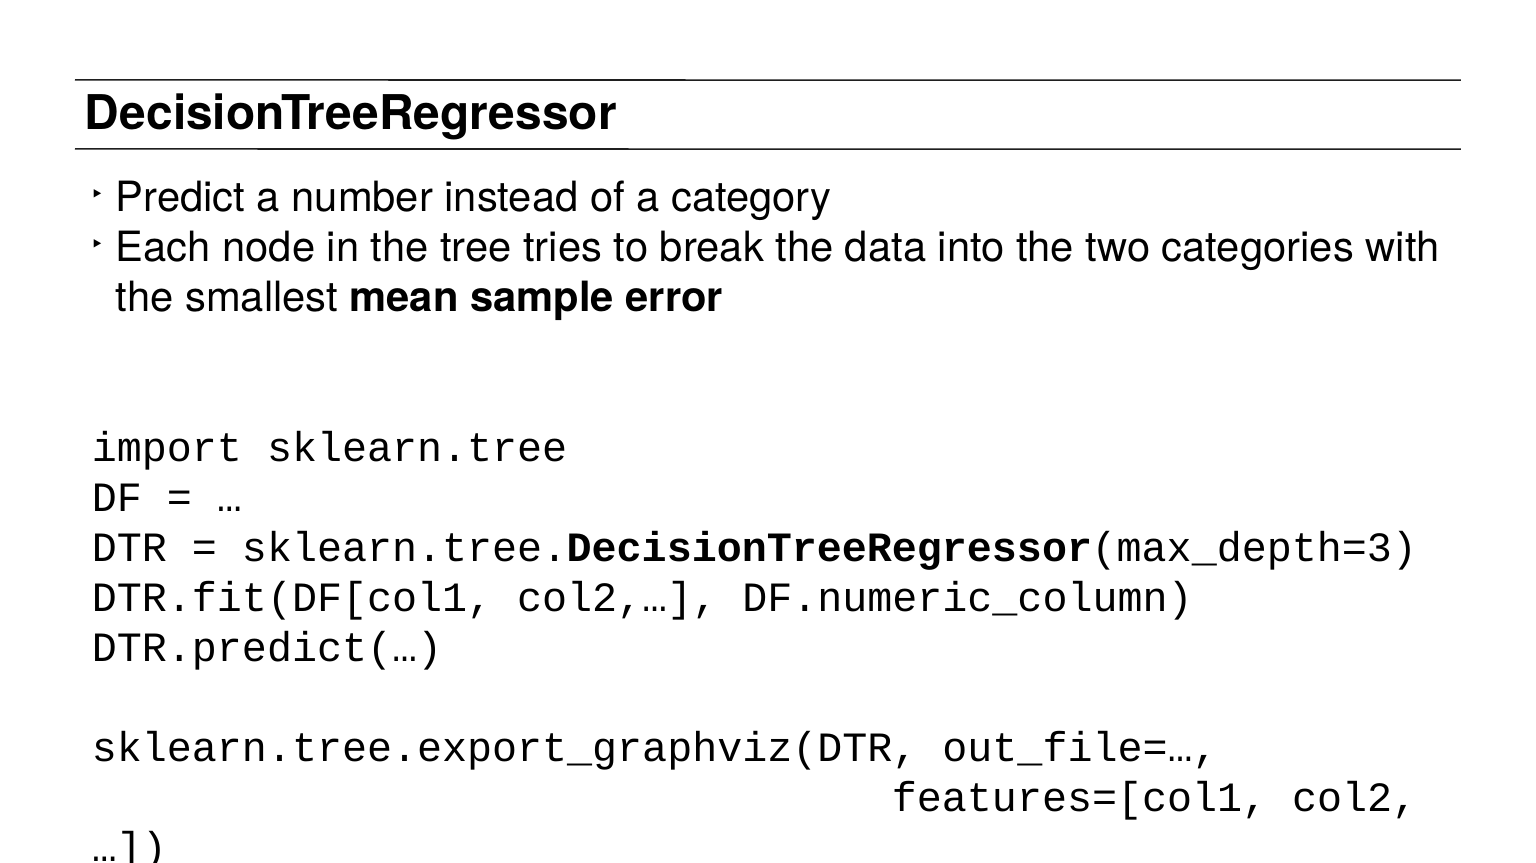

# DecisionTreeRegressor
Predict a number instead of a category
Each node in the tree tries to break the data into the two categories with the smallest mean sample error

import sklearn.tree
DF = …
DTR = sklearn.tree.DecisionTreeRegressor(max_depth=3)
DTR.fit(DF[col1, col2,…], DF.numeric_column)
DTR.predict(…)

sklearn.tree.export_graphviz(DTR, out_file=…, 							  features=[col1, col2, …])